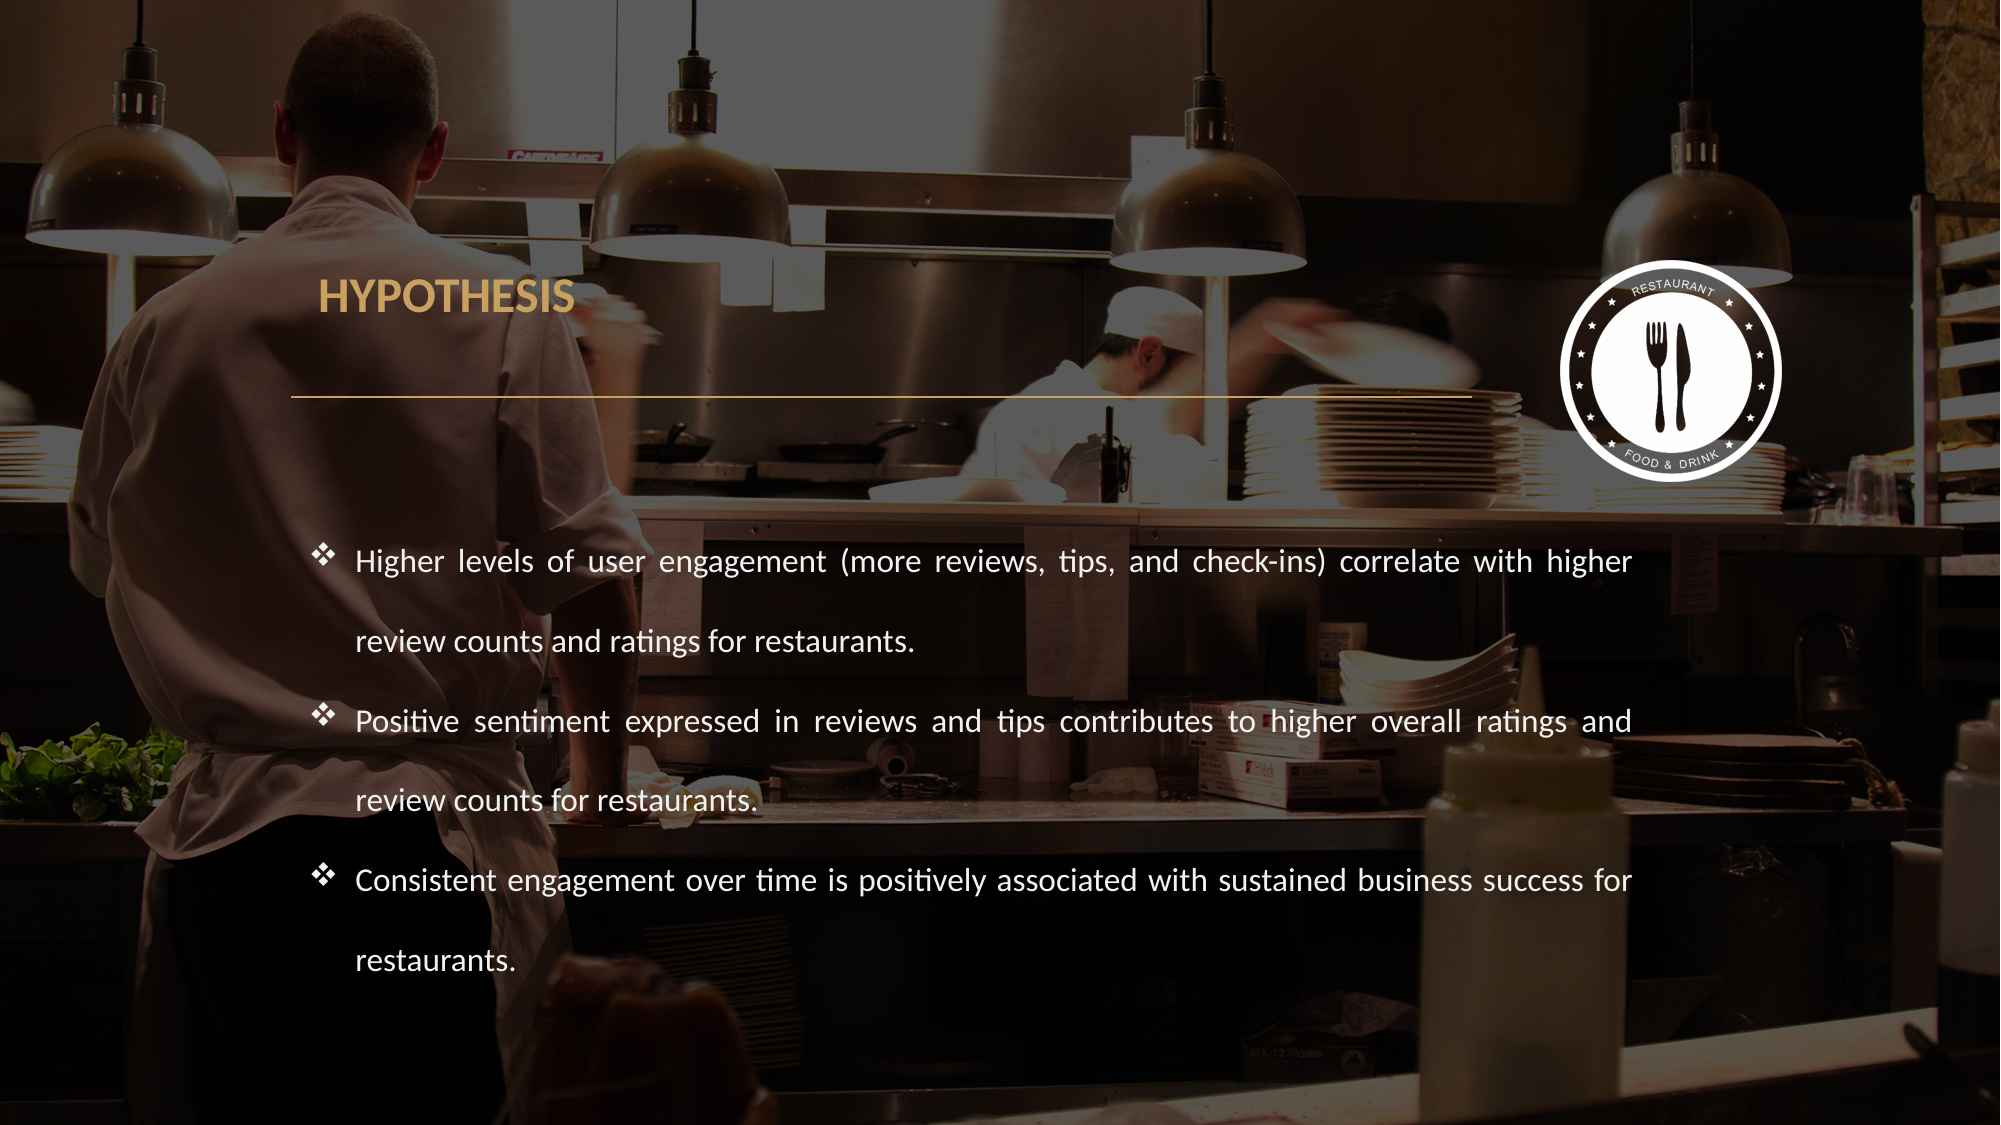

HYPOTHESIS
Higher levels of user engagement (more reviews, tips, and check-ins) correlate with higher review counts and ratings for restaurants.
Positive sentiment expressed in reviews and tips contributes to higher overall ratings and review counts for restaurants.
Consistent engagement over time is positively associated with sustained business success for restaurants.